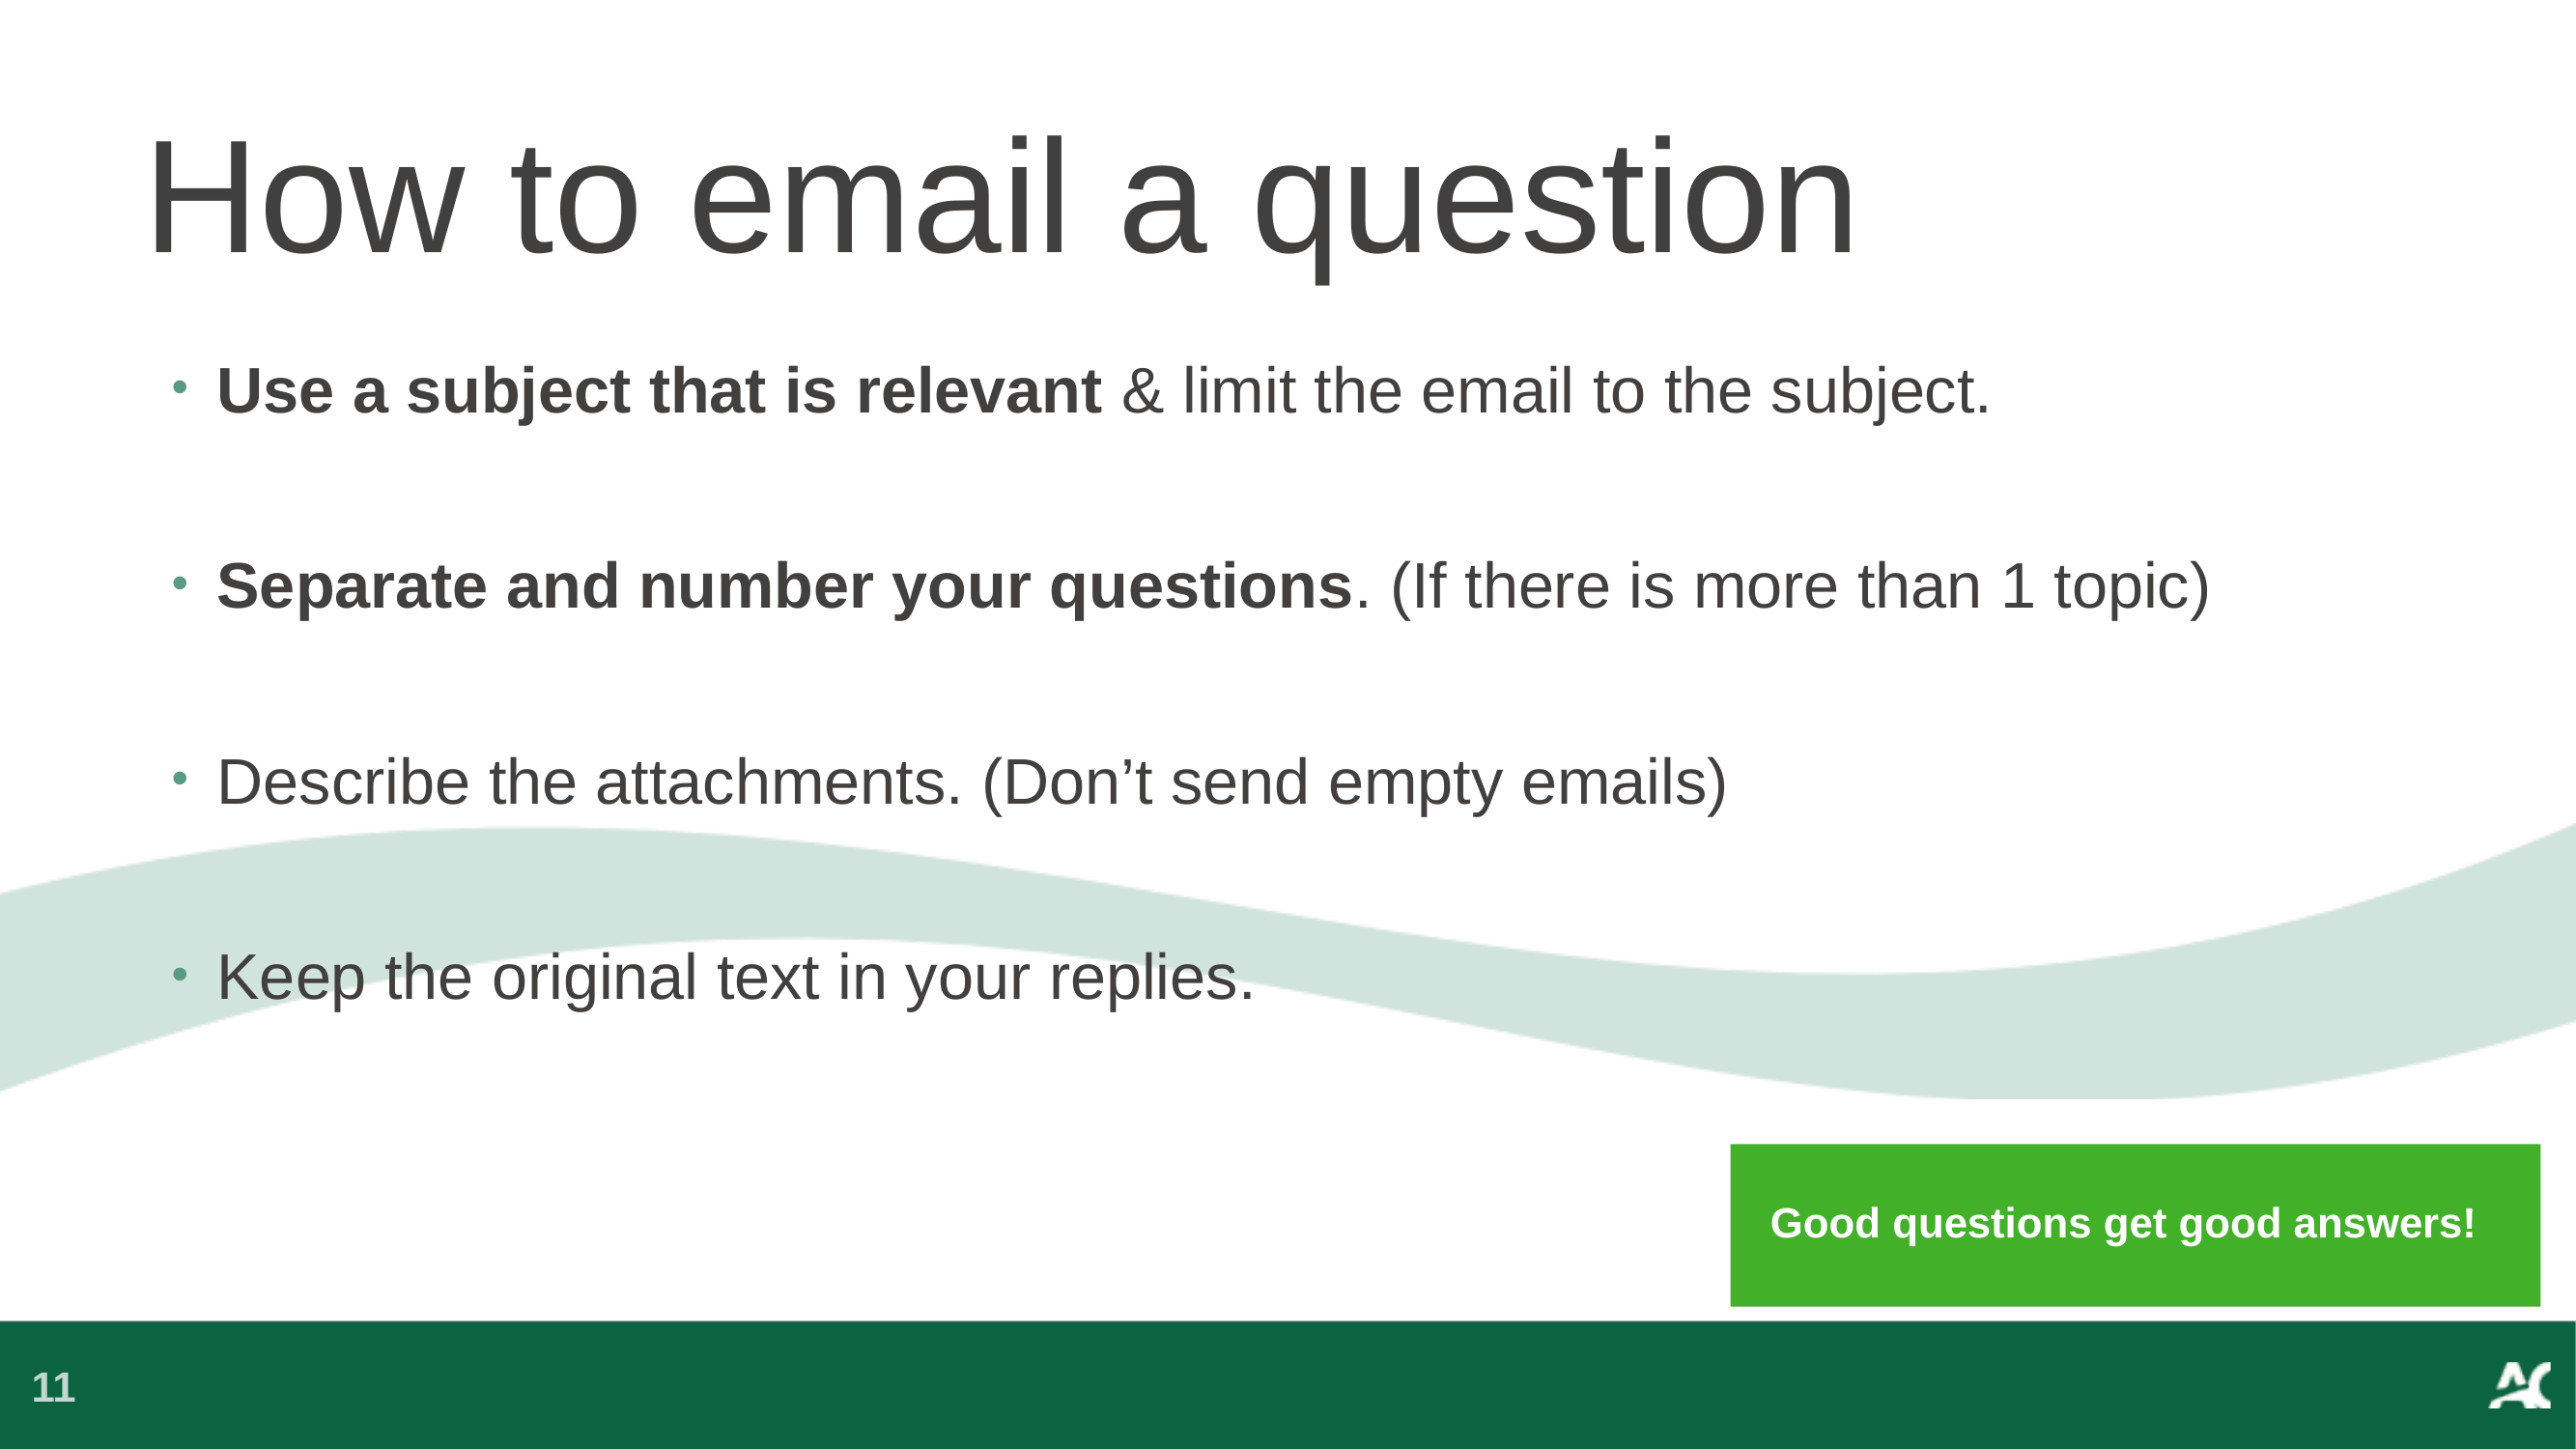

How to email a question
Use a subject that is relevant & limit the email to the subject.

Separate and number your questions. (If there is more than 1 topic)

Describe the attachments. (Don’t send empty emails)

Keep the original text in your replies.

Good questions get good answers!
11